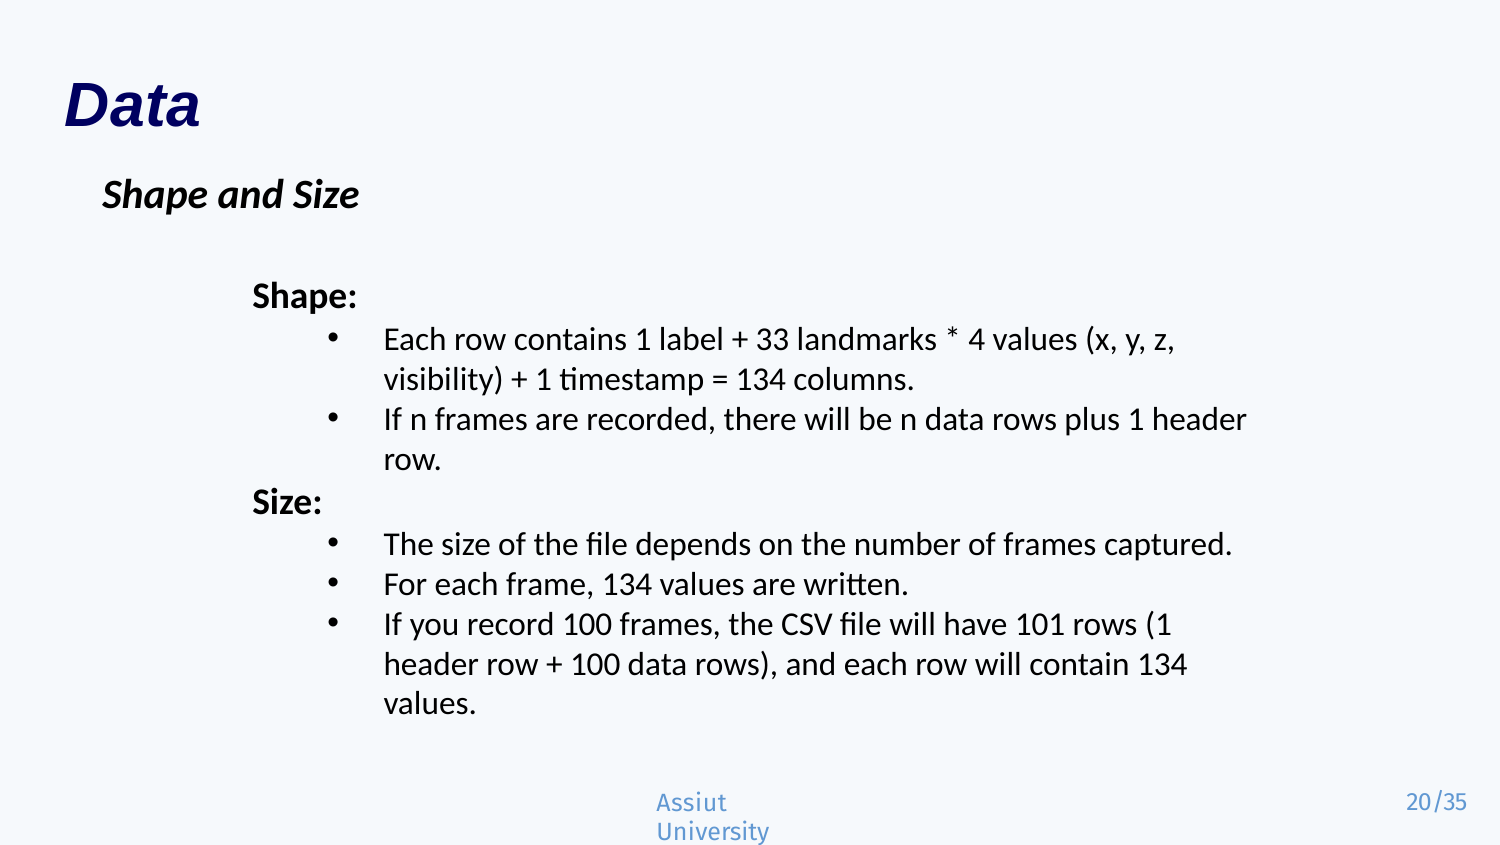

# Data
Shape and Size

	Shape:
Each row contains 1 label + 33 landmarks * 4 values (x, y, z, visibility) + 1 timestamp = 134 columns.
If n frames are recorded, there will be n data rows plus 1 header row.
	Size:
The size of the file depends on the number of frames captured.
For each frame, 134 values are written.
If you record 100 frames, the CSV file will have 101 rows (1 header row + 100 data rows), and each row will contain 134 values.
Assiut University
20/35